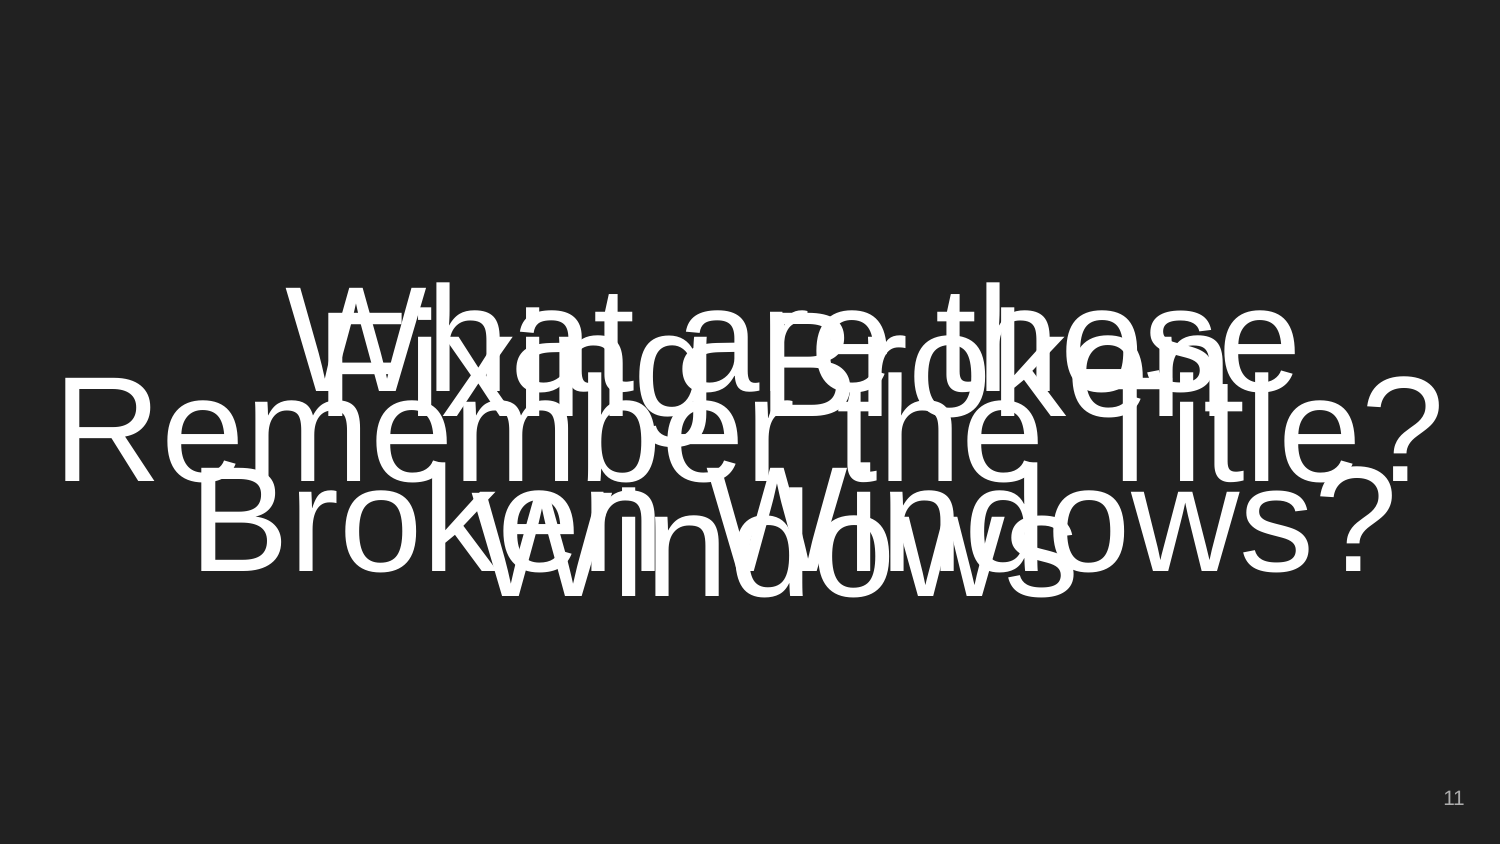

# Remember the Title?
What are those Broken Windows?
Fixing Broken Windows
11